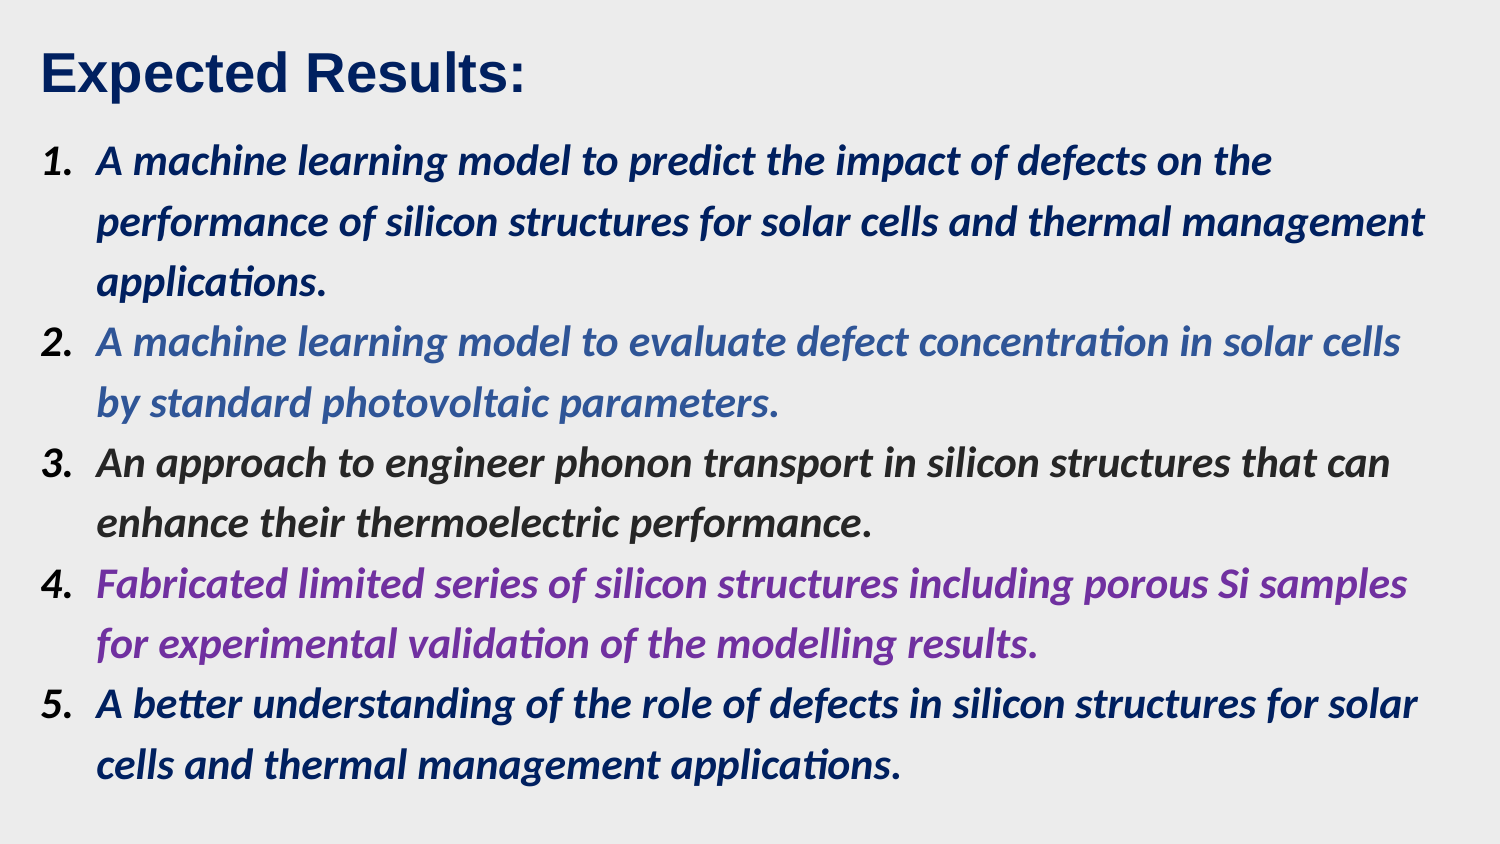

Expected Results:
A machine learning model to predict the impact of defects on the performance of silicon structures for solar cells and thermal management applications.
A machine learning model to evaluate defect concentration in solar cells by standard photovoltaic parameters.
An approach to engineer phonon transport in silicon structures that can enhance their thermoelectric performance.
Fabricated limited series of silicon structures including porous Si samples for experimental validation of the modelling results.
A better understanding of the role of defects in silicon structures for solar cells and thermal management applications.